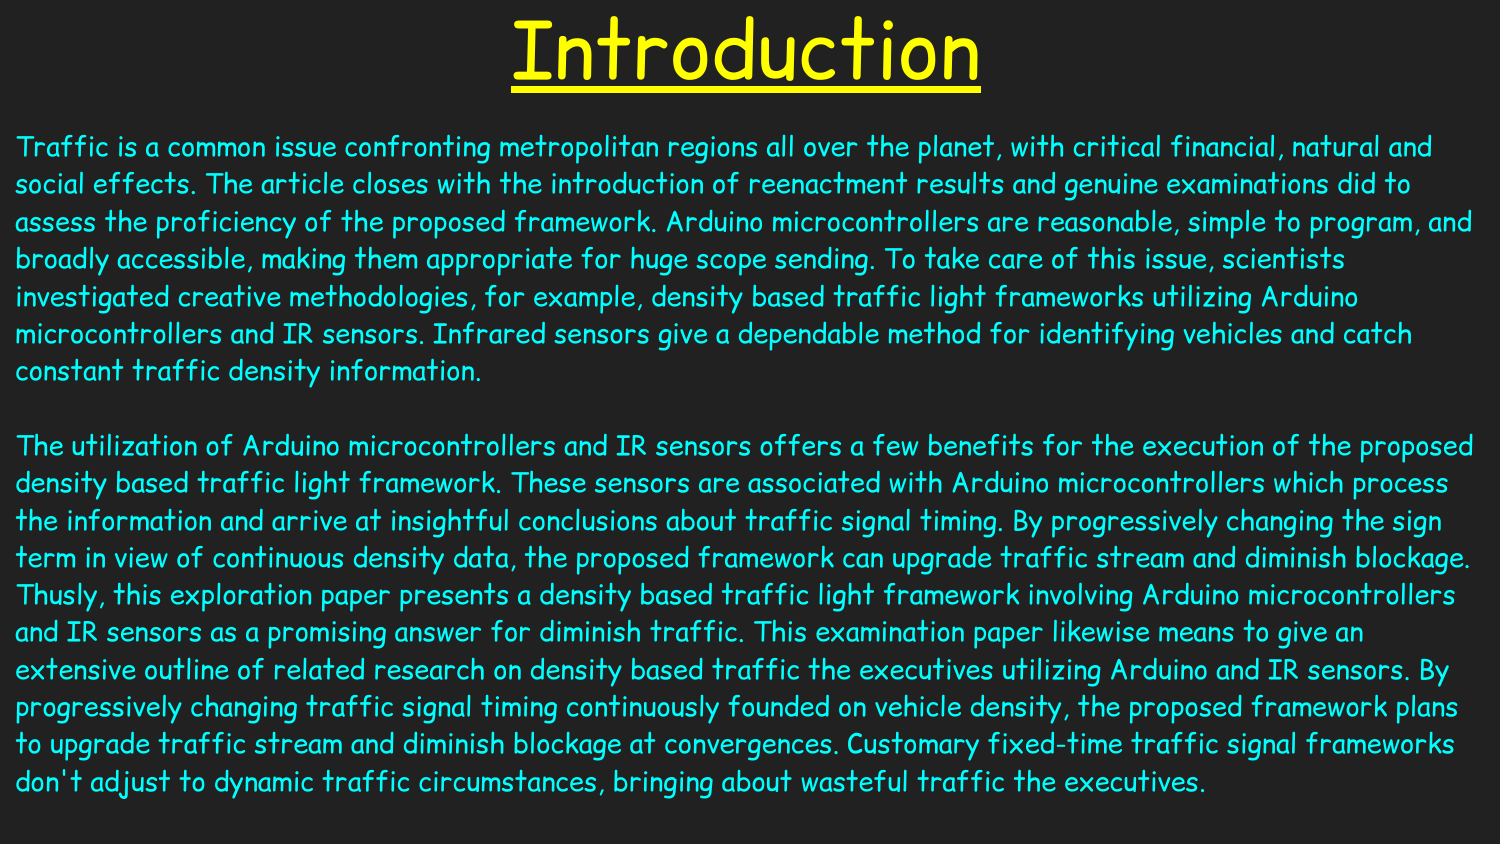

# Introduction
Traffic is a common issue confronting metropolitan regions all over the planet, with critical financial, natural and social effects. The article closes with the introduction of reenactment results and genuine examinations did to assess the proficiency of the proposed framework. Arduino microcontrollers are reasonable, simple to program, and broadly accessible, making them appropriate for huge scope sending. To take care of this issue, scientists investigated creative methodologies, for example, density based traffic light frameworks utilizing Arduino microcontrollers and IR sensors. Infrared sensors give a dependable method for identifying vehicles and catch constant traffic density information.

The utilization of Arduino microcontrollers and IR sensors offers a few benefits for the execution of the proposed density based traffic light framework. These sensors are associated with Arduino microcontrollers which process the information and arrive at insightful conclusions about traffic signal timing. By progressively changing the sign term in view of continuous density data, the proposed framework can upgrade traffic stream and diminish blockage. Thusly, this exploration paper presents a density based traffic light framework involving Arduino microcontrollers and IR sensors as a promising answer for diminish traffic. This examination paper likewise means to give an extensive outline of related research on density based traffic the executives utilizing Arduino and IR sensors. By progressively changing traffic signal timing continuously founded on vehicle density, the proposed framework plans to upgrade traffic stream and diminish blockage at convergences. Customary fixed-time traffic signal frameworks don't adjust to dynamic traffic circumstances, bringing about wasteful traffic the executives.